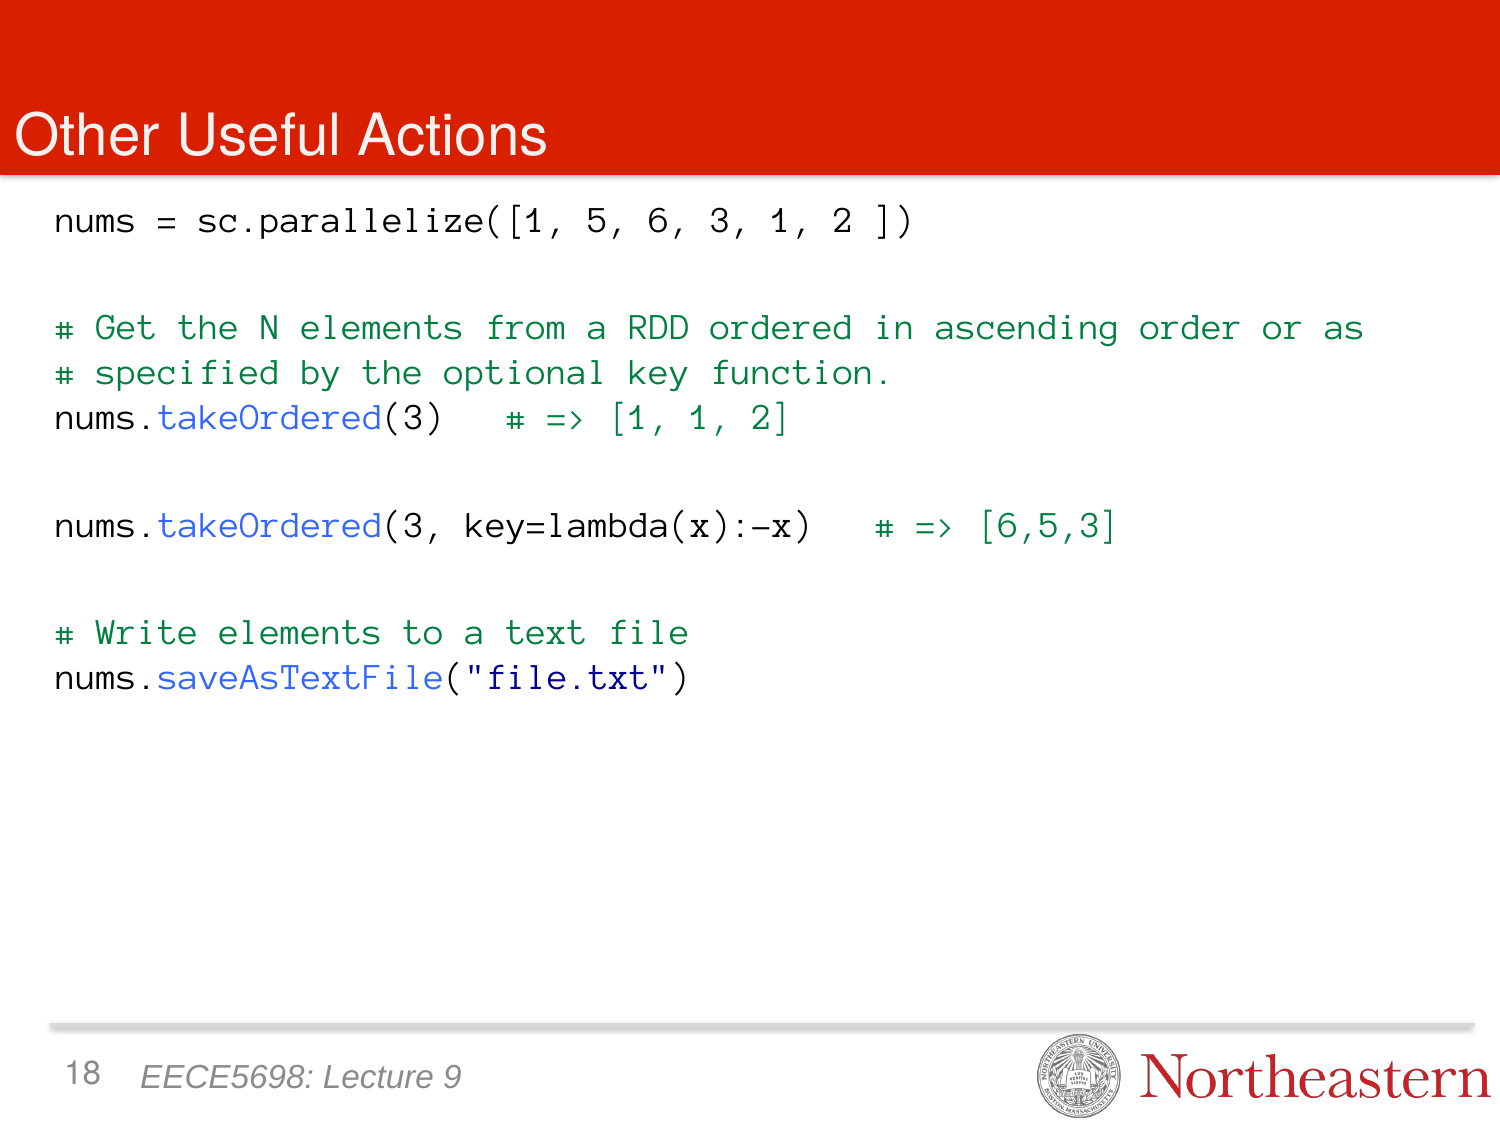

# Other Useful Actions
nums = sc.parallelize([1, 5, 6, 3, 1, 2 ])
# Get the N elements from a RDD ordered in ascending order or as
# specified by the optional key function.
nums.takeOrdered(3)   # => [1, 1, 2]
nums.takeOrdered(3, key=lambda(x):-x)   # => [6,5,3]
# Write elements to a text file nums.saveAsTextFile("file.txt")
18
EECE5698: Lecture 9